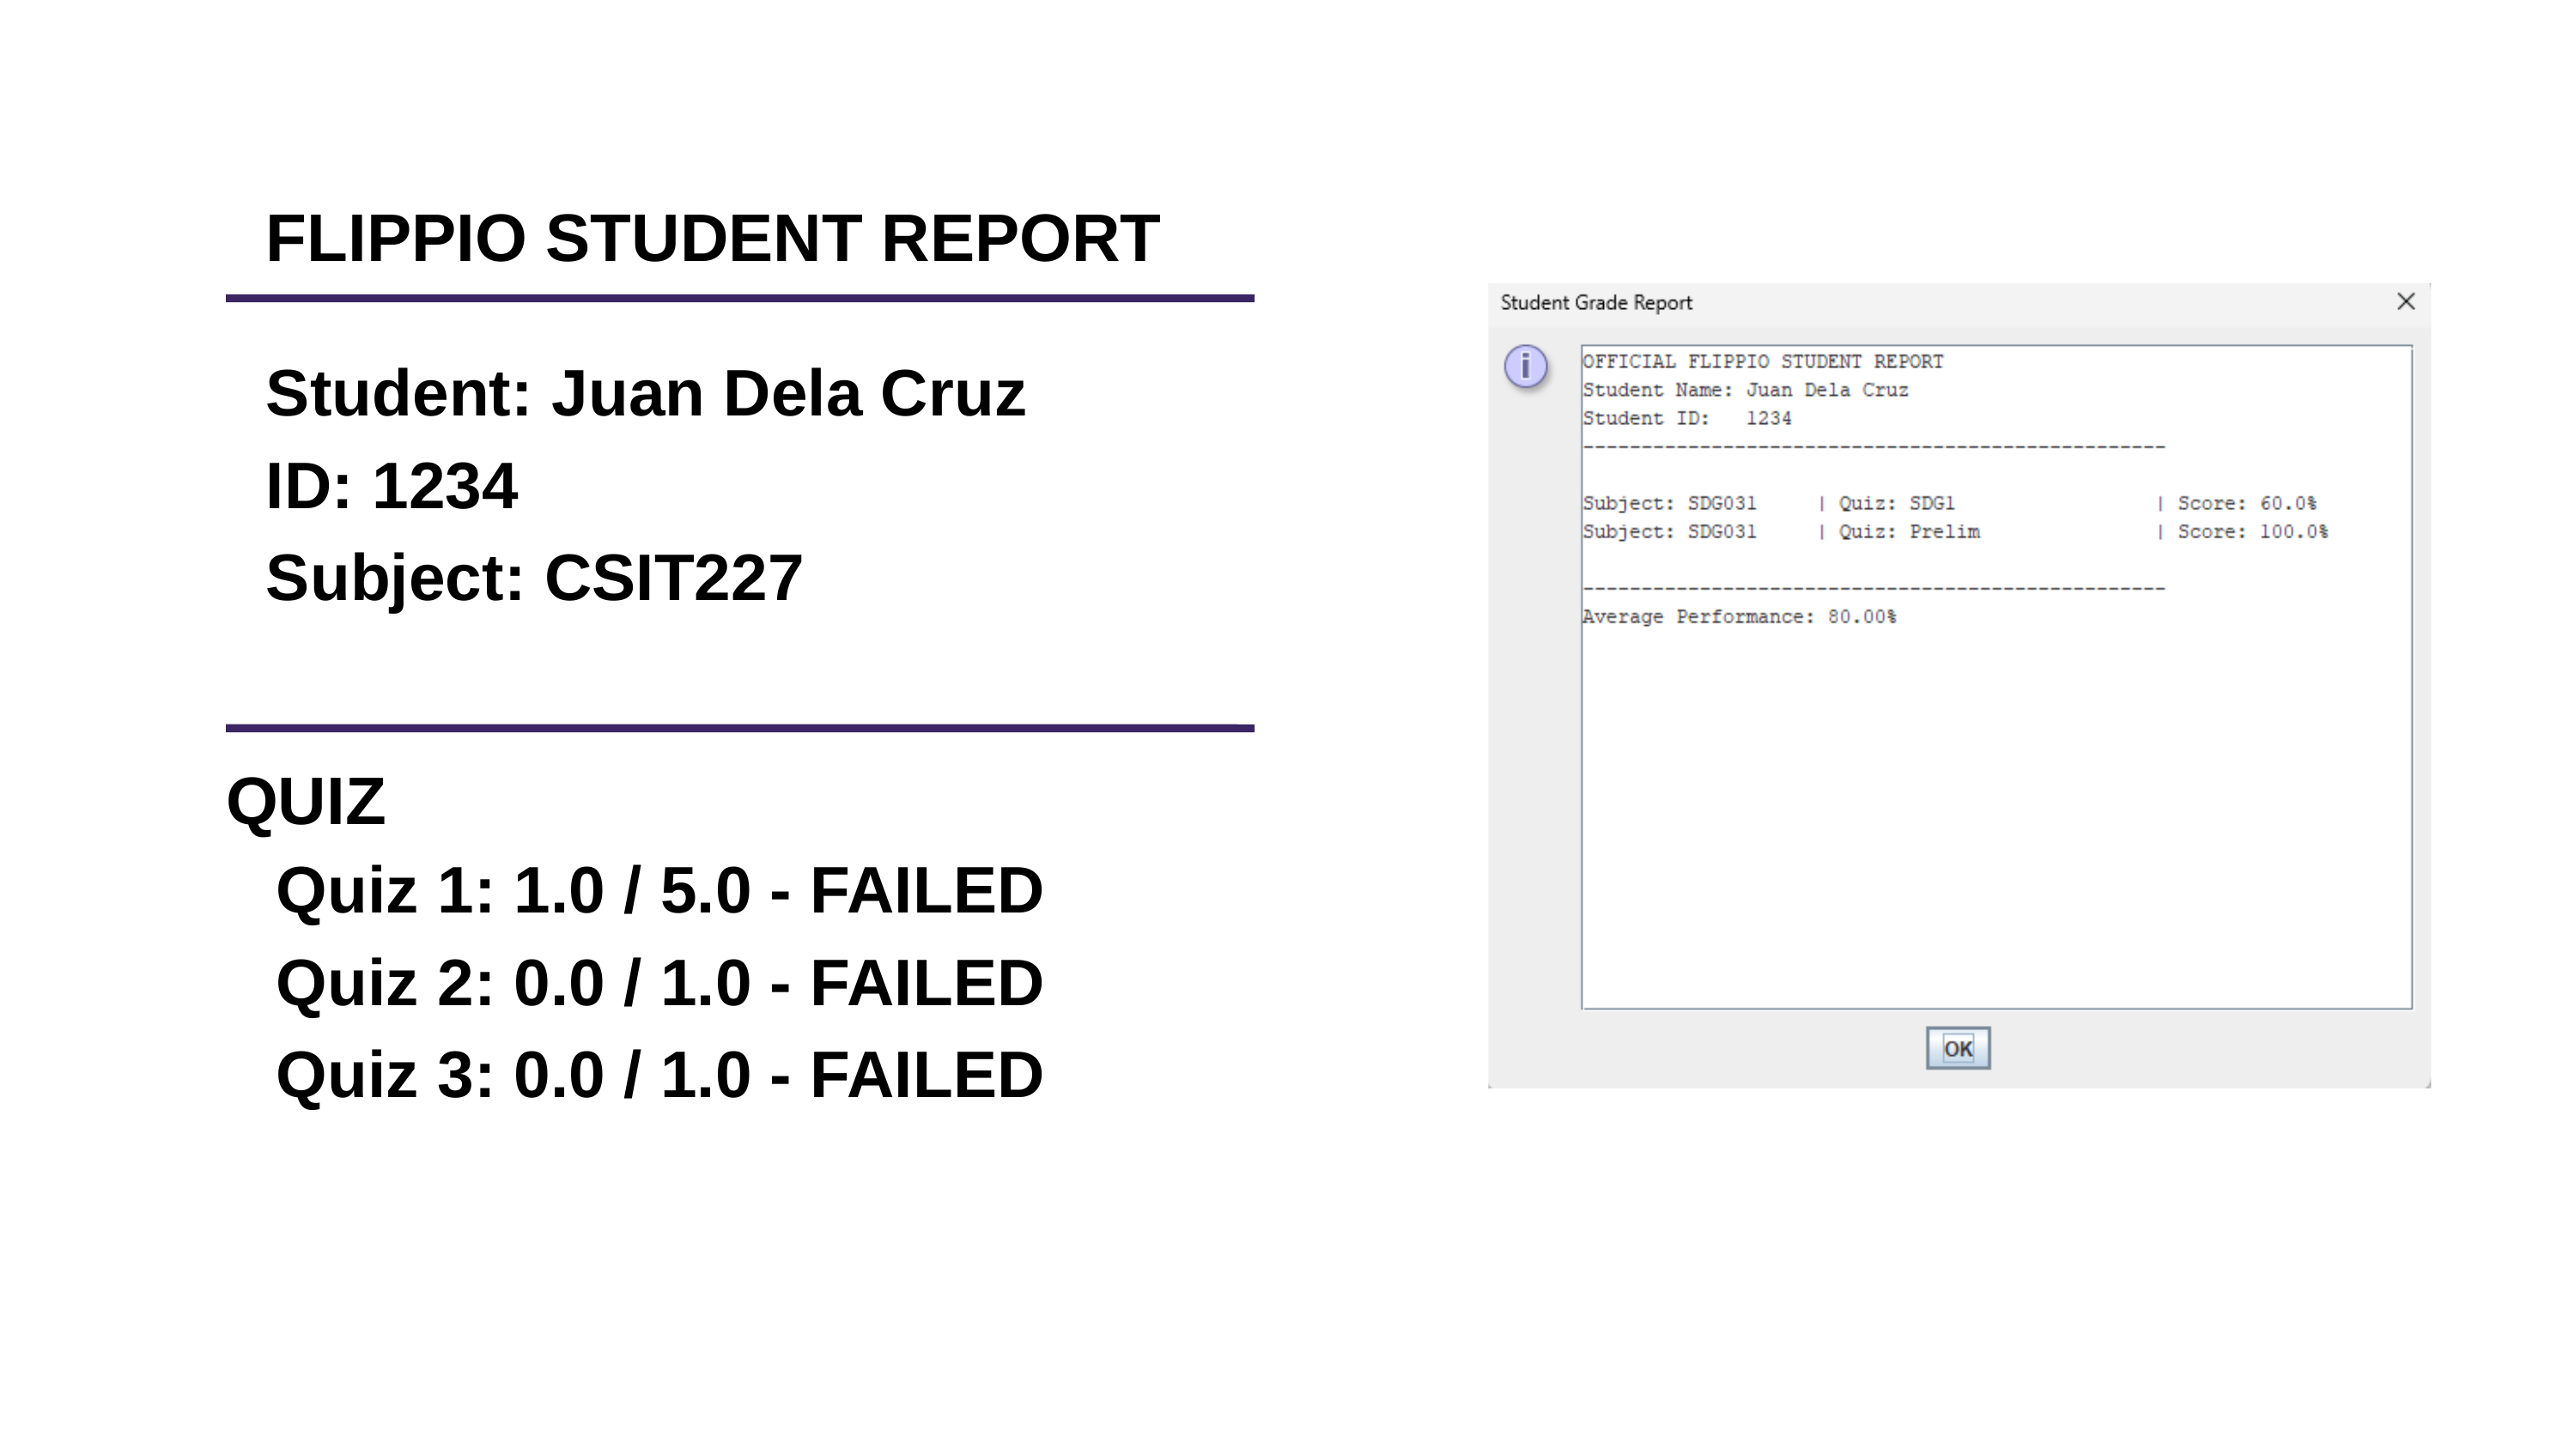

FLIPPIO STUDENT REPORT

Student: Juan Dela Cruz
ID: 1234
Subject: CSIT227

QUIZ
Quiz 1: 1.0 / 5.0 - FAILED
Quiz 2: 0.0 / 1.0 - FAILED
Quiz 3: 0.0 / 1.0 - FAILED